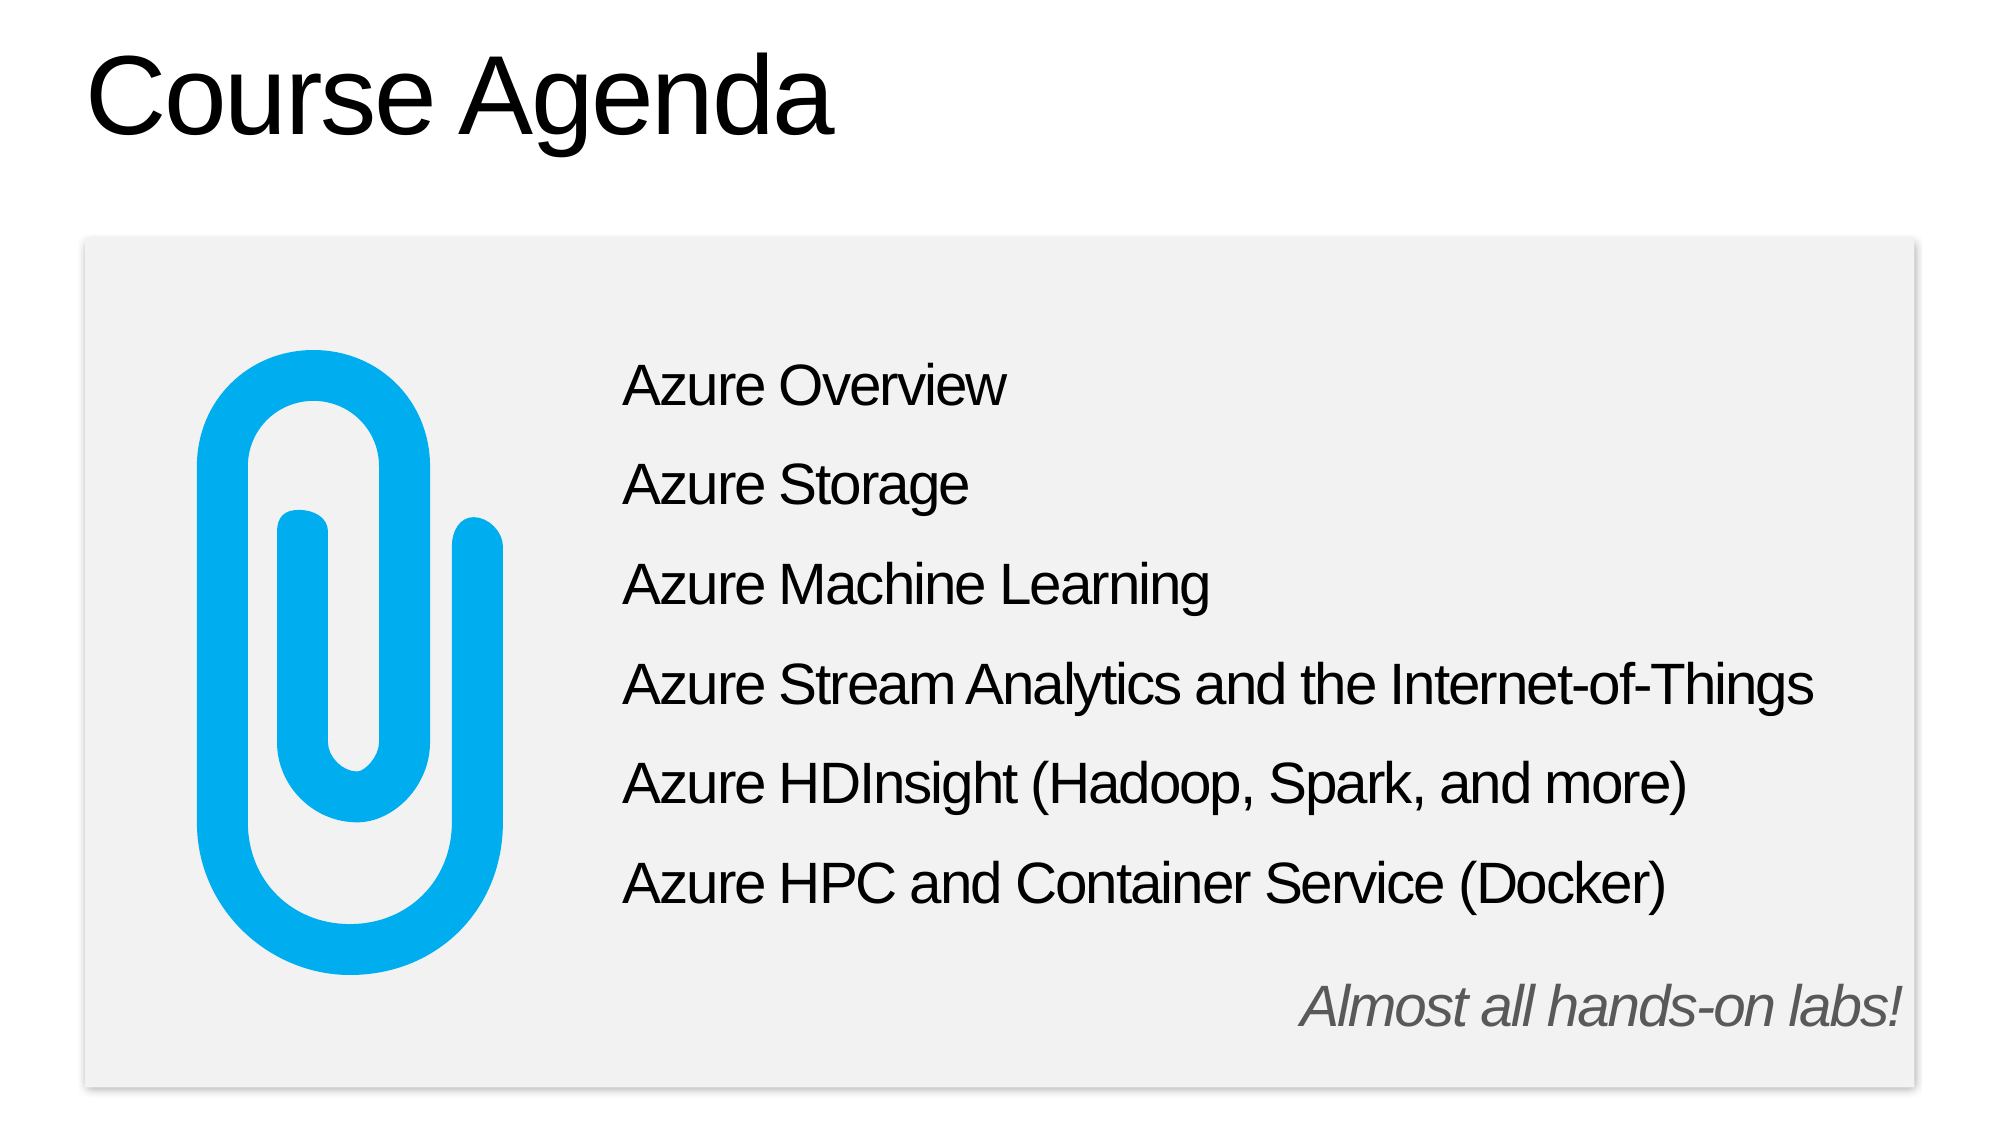

# Course Agenda
Azure Overview
Azure Storage
Azure Machine Learning
Azure Stream Analytics and the Internet-of-Things
Azure HDInsight (Hadoop, Spark, and more)
Azure HPC and Container Service (Docker)
 Almost all hands-on labs!